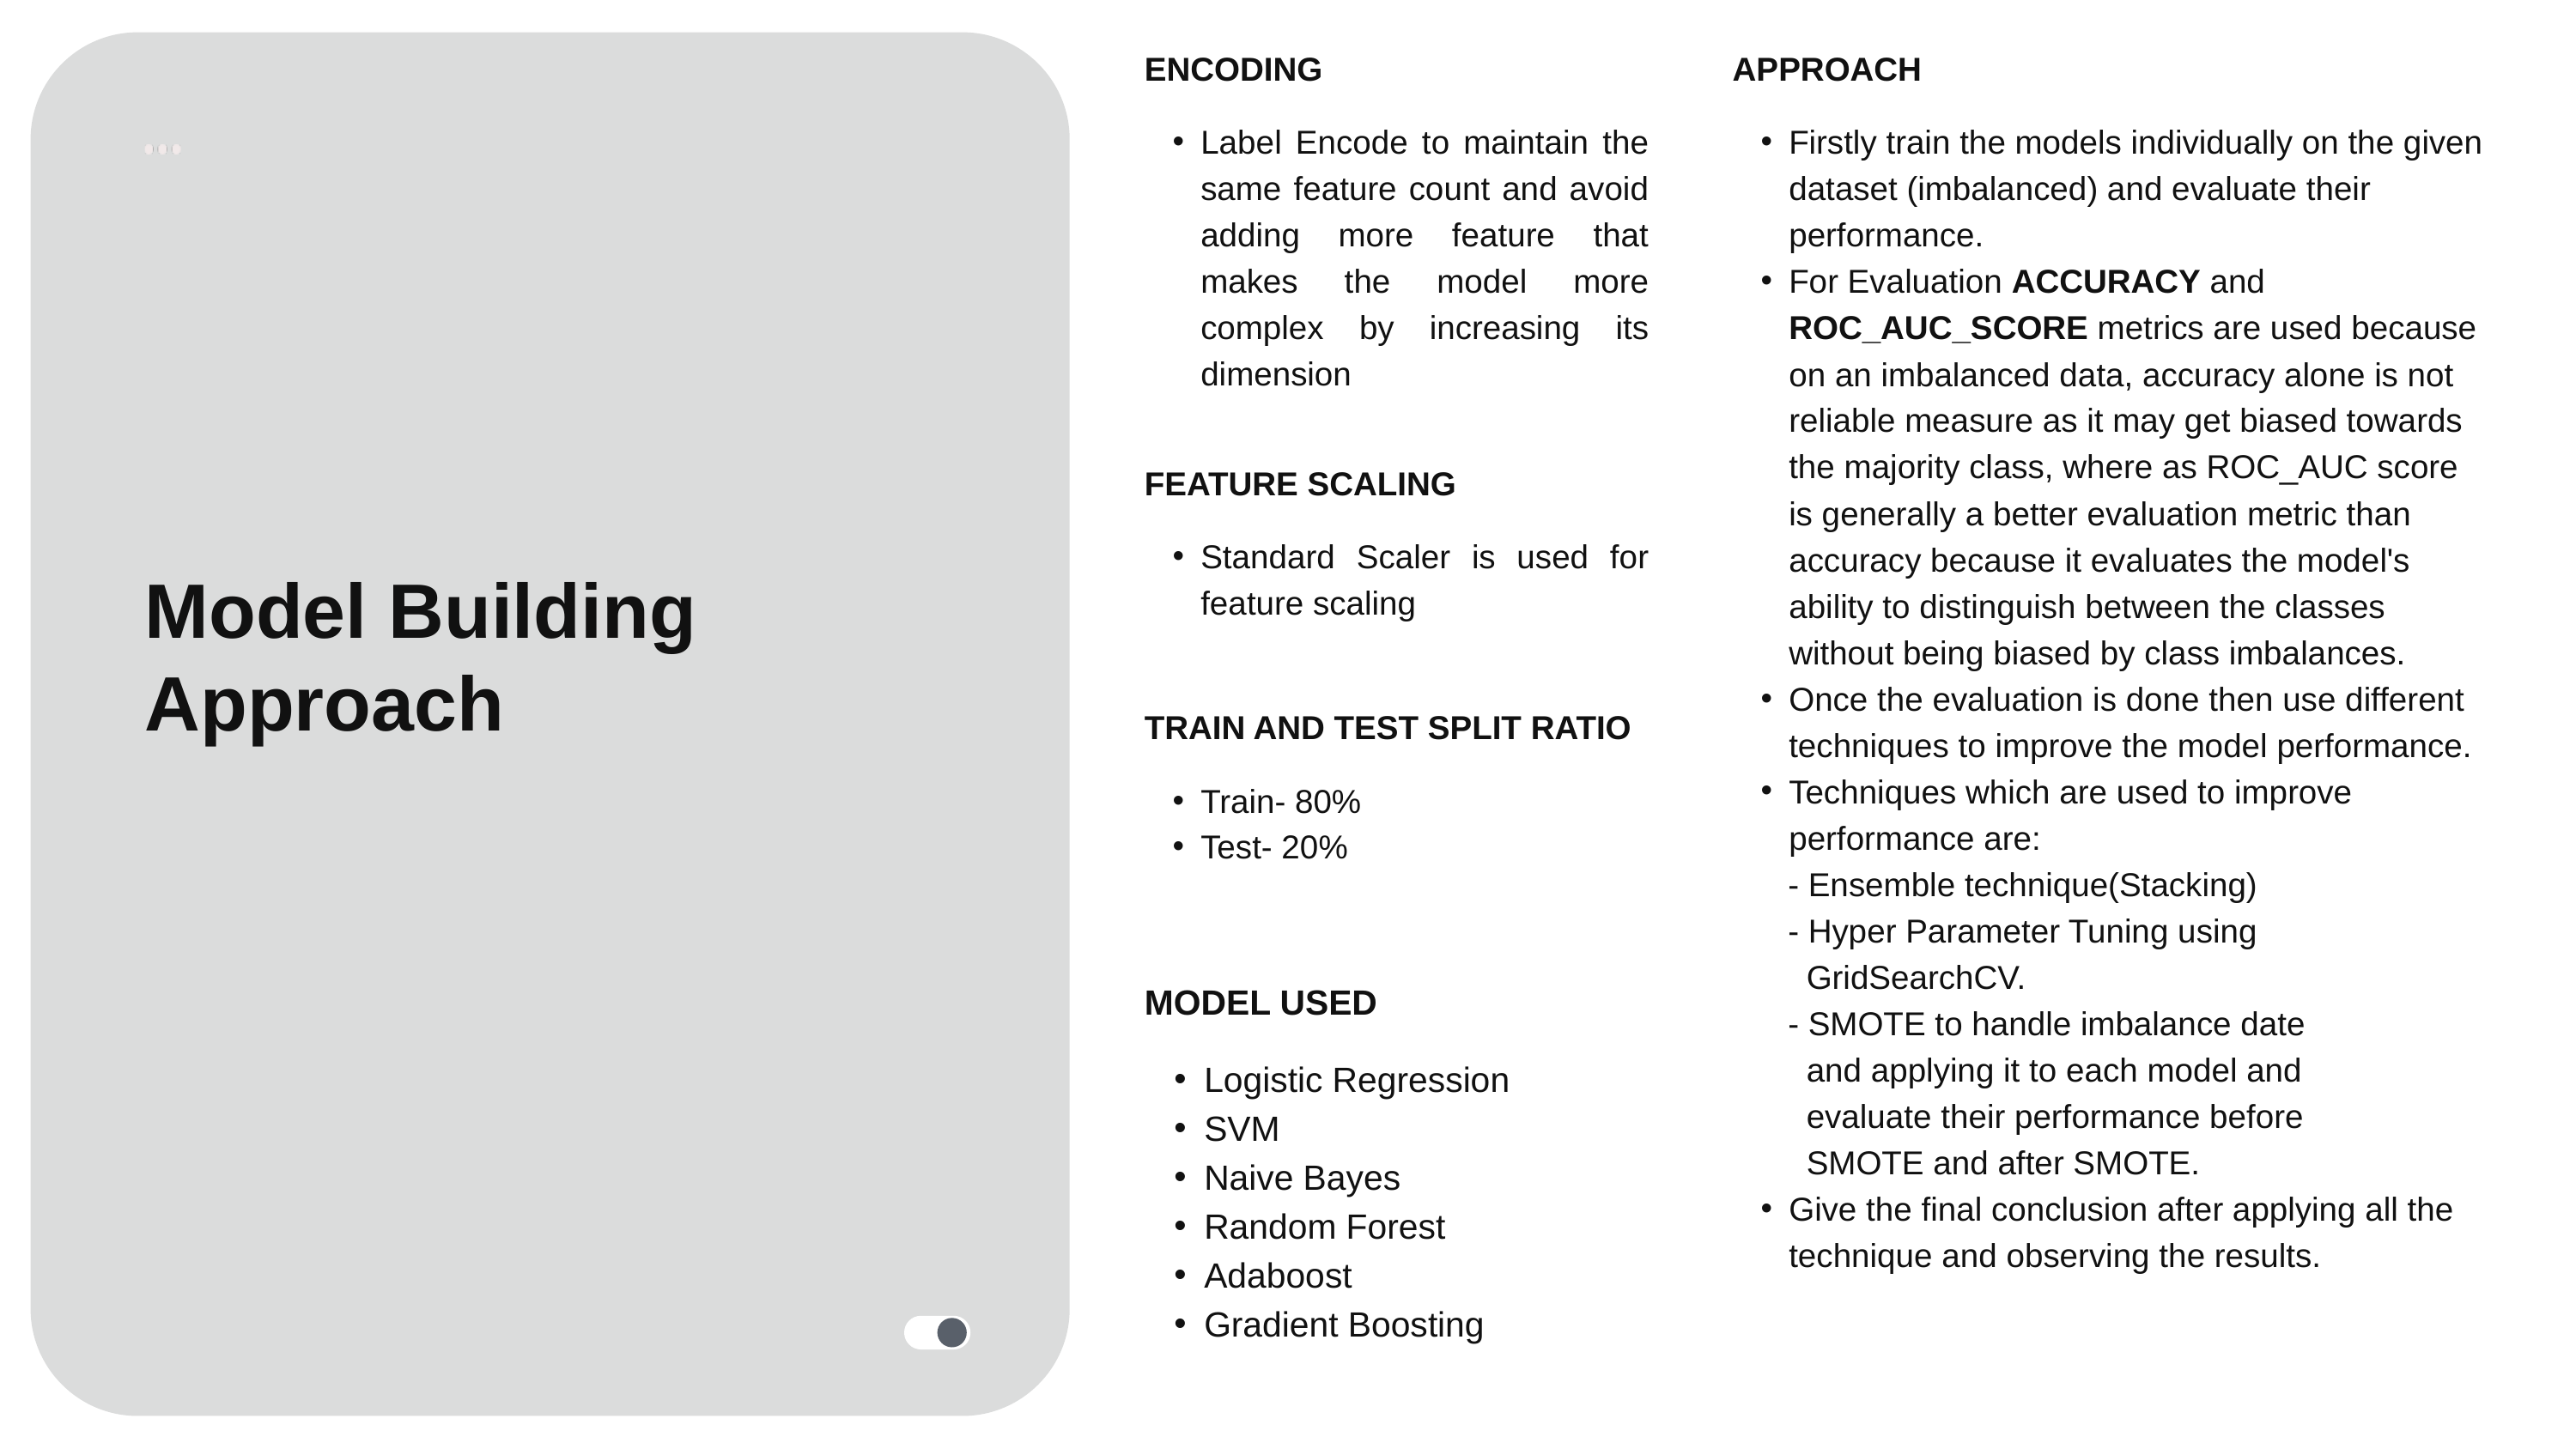

ENCODING
Label Encode to maintain the same feature count and avoid adding more feature that makes the model more complex by increasing its dimension
APPROACH
Firstly train the models individually on the given dataset (imbalanced) and evaluate their performance.
For Evaluation ACCURACY and ROC_AUC_SCORE metrics are used because on an imbalanced data, accuracy alone is not reliable measure as it may get biased towards the majority class, where as ROC_AUC score is generally a better evaluation metric than accuracy because it evaluates the model's ability to distinguish between the classes without being biased by class imbalances.
Once the evaluation is done then use different techniques to improve the model performance.
Techniques which are used to improve performance are:
      - Ensemble technique(Stacking)
      - Hyper Parameter Tuning using
        GridSearchCV.
      - SMOTE to handle imbalance date
        and applying it to each model and
        evaluate their performance before
        SMOTE and after SMOTE.
Give the final conclusion after applying all the technique and observing the results.

FEATURE SCALING
Standard Scaler is used for feature scaling
Model Building Approach
TRAIN AND TEST SPLIT RATIO
Train- 80%
Test- 20%
MODEL USED
Logistic Regression
SVM
Naive Bayes
Random Forest
Adaboost
Gradient Boosting